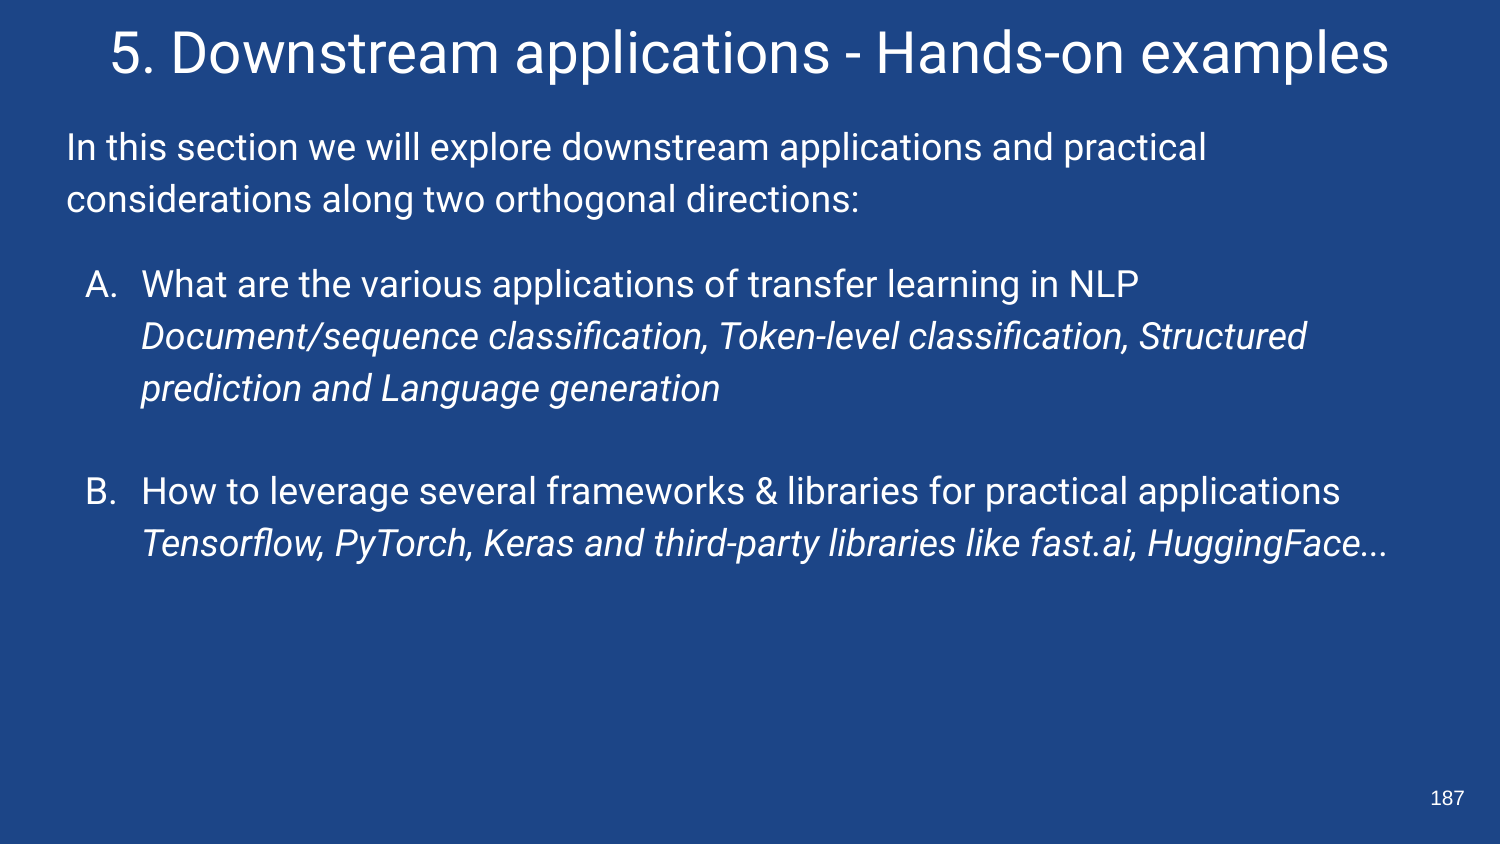

# 5. Downstream applications - Hands-on examples

In this section we will explore downstream applications and practical considerations along two orthogonal directions:
What are the various applications of transfer learning in NLP
Document/sequence classification, Token-level classification, Structured prediction and Language generation
How to leverage several frameworks & libraries for practical applications
Tensorflow, PyTorch, Keras and third-party libraries like fast.ai, HuggingFace...
187